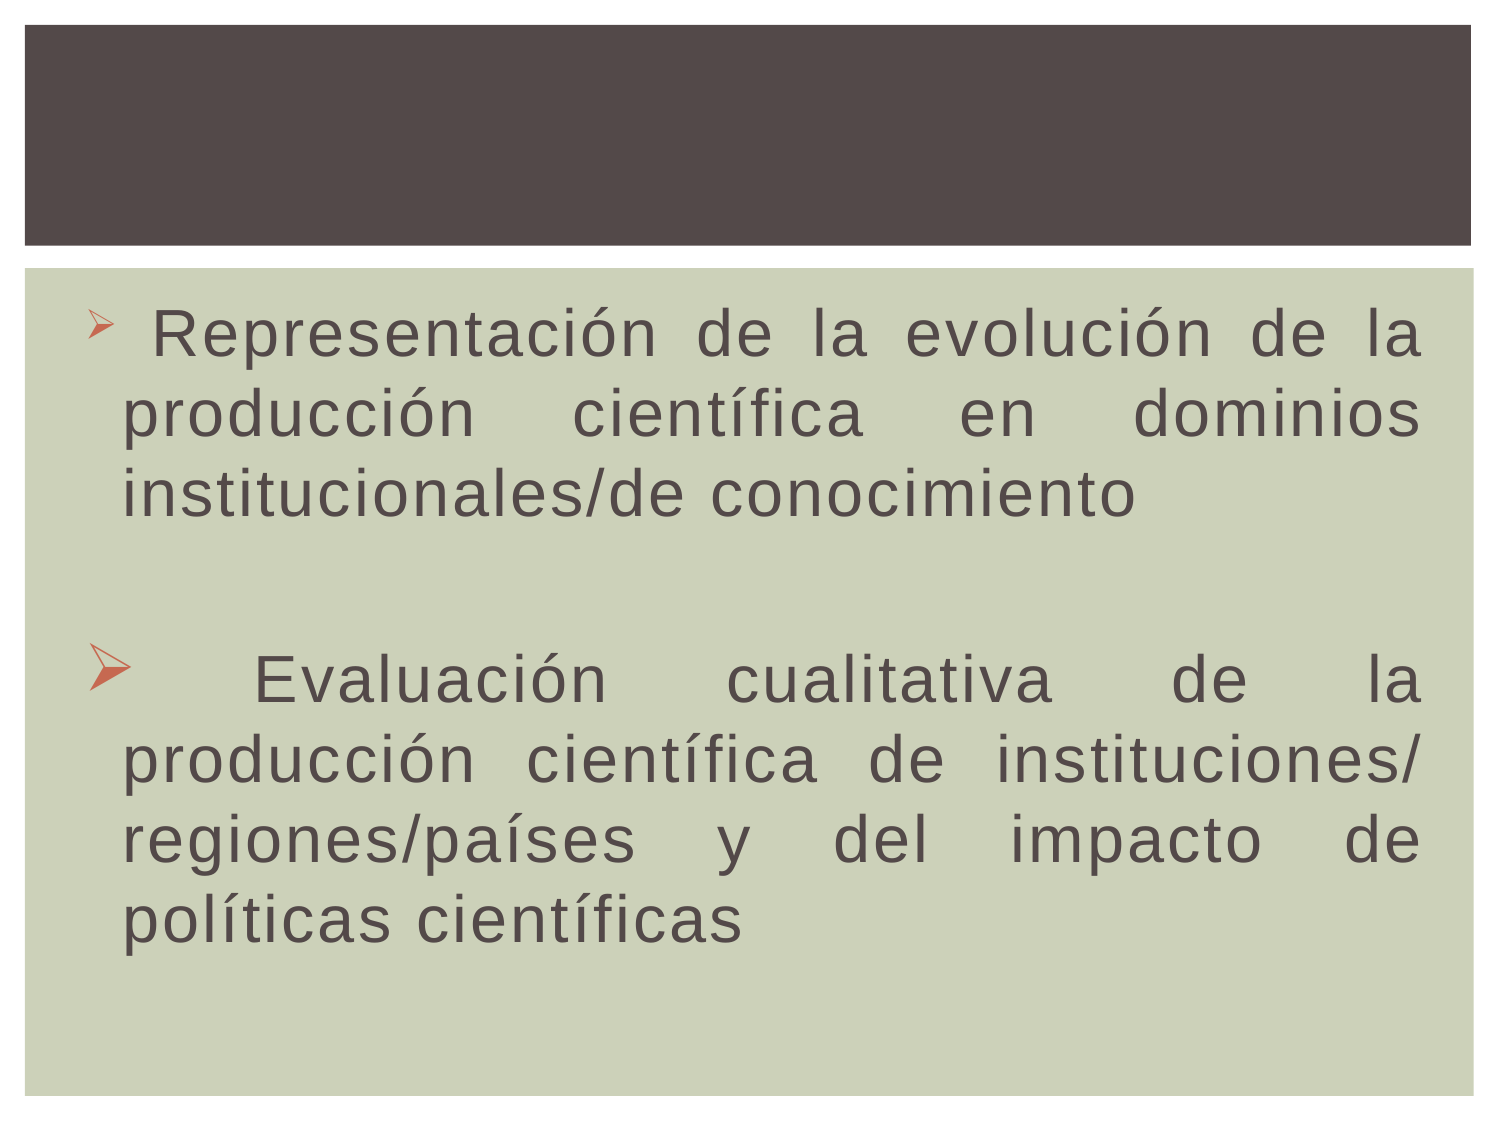

#
 Representación de la evolución de la producción científica en dominios institucionales/de conocimiento

 Evaluación cualitativa de la producción científica de instituciones/ regiones/países y del impacto de políticas científicas